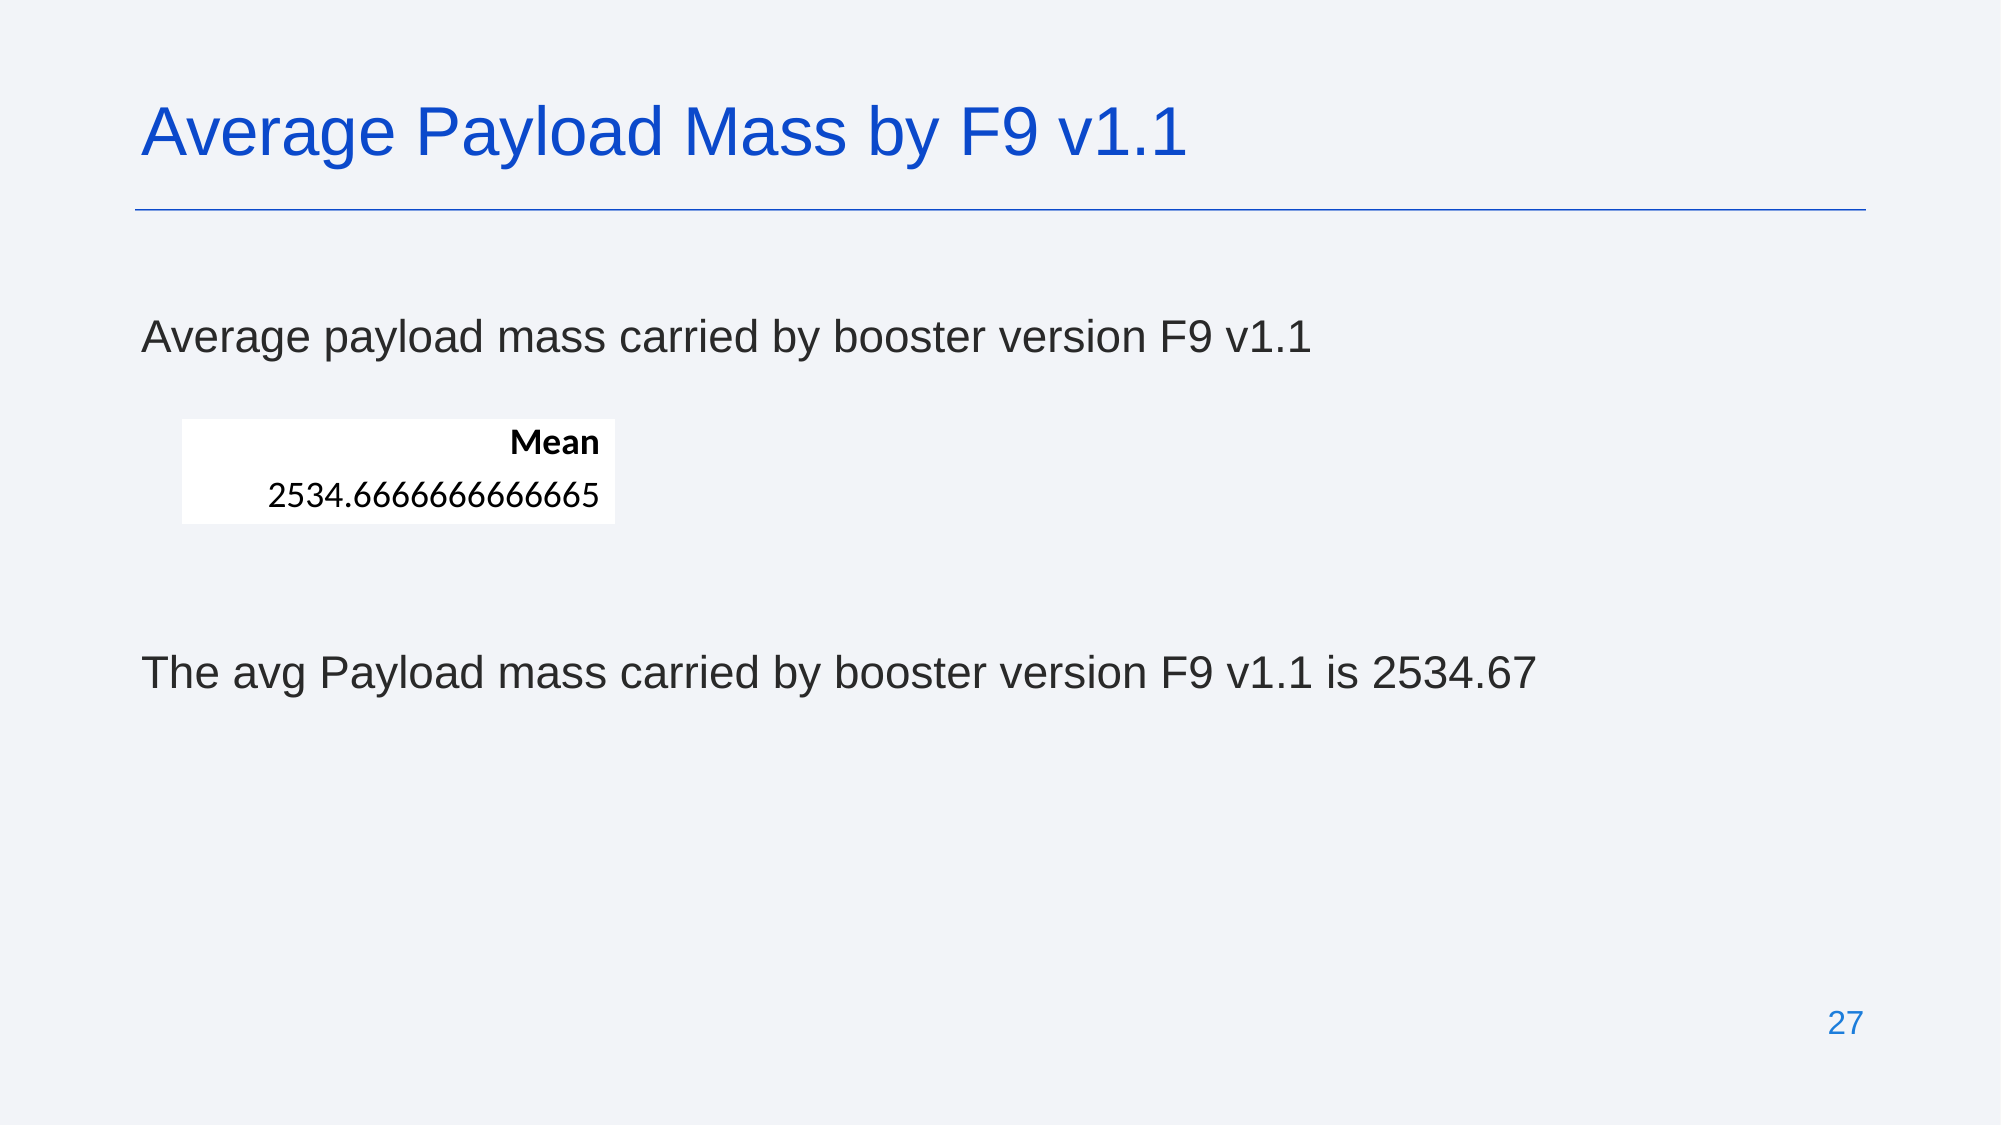

Average Payload Mass by F9 v1.1
Average payload mass carried by booster version F9 v1.1

The avg Payload mass carried by booster version F9 v1.1 is 2534.67
| Mean |
| --- |
| 2534.6666666666665 |
27